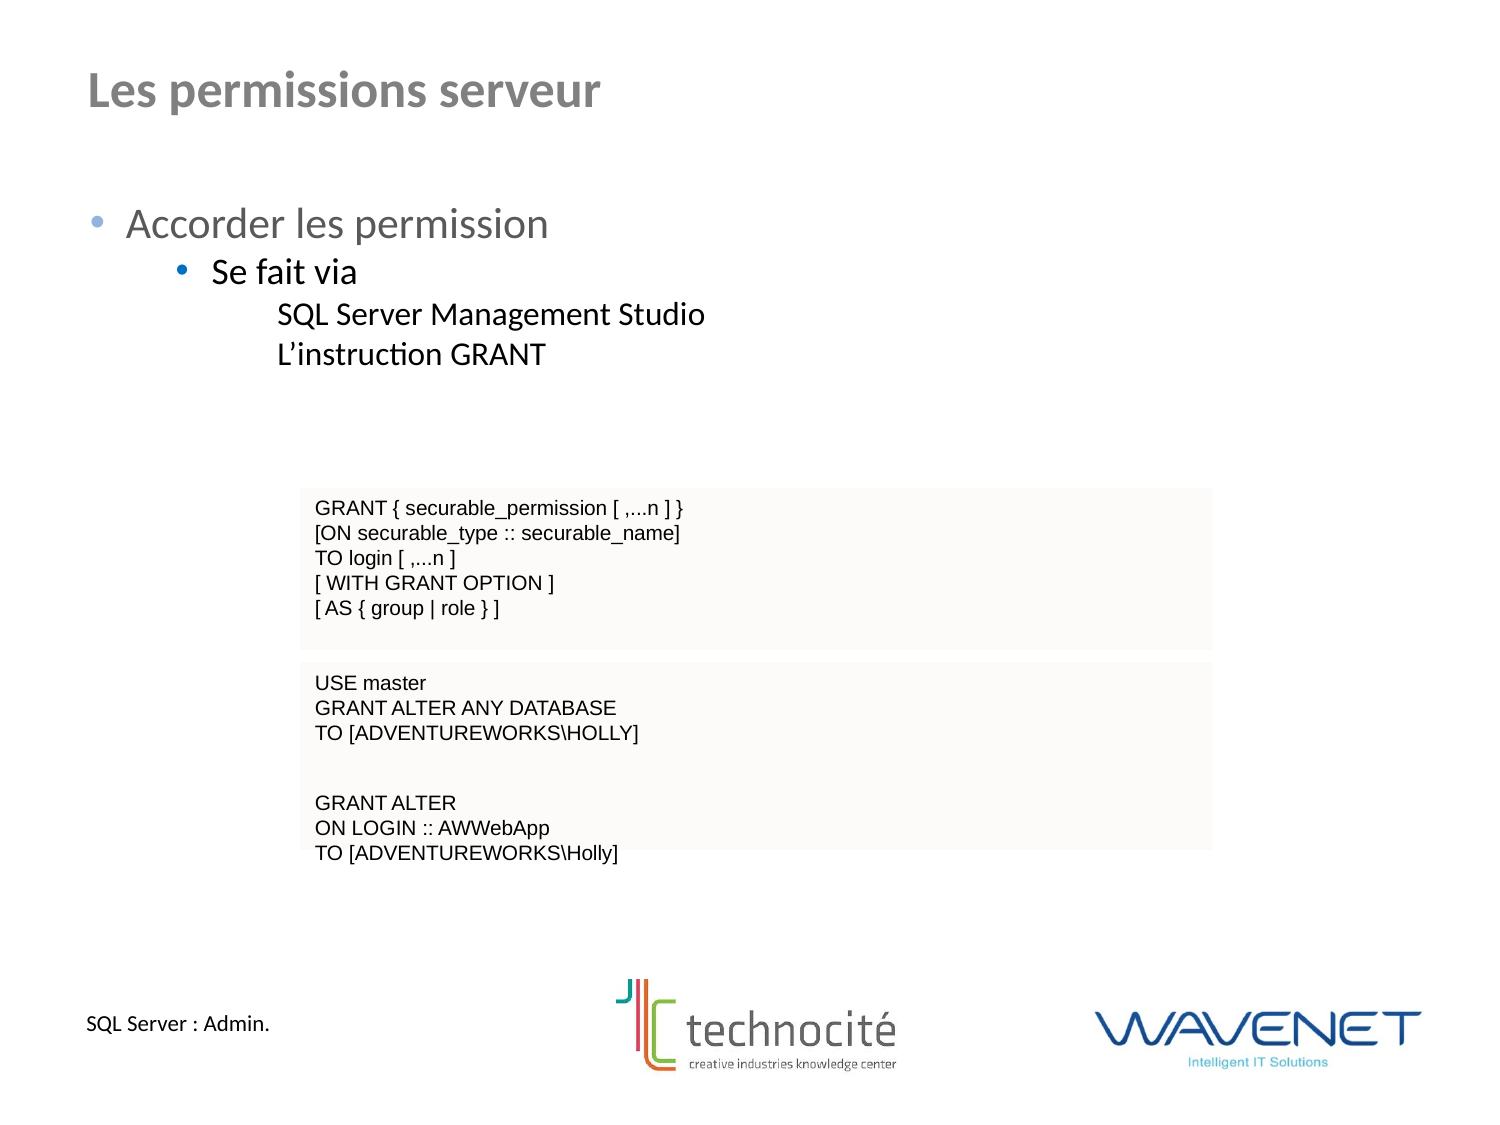

Les permissions serveur
Accorder les permission
Se fait via
SQL Server Management Studio
L’instruction GRANT

GRANT { securable_permission [ ,...n ] }
[ON securable_type :: securable_name]
TO login [ ,...n ]
[ WITH GRANT OPTION ]
[ AS { group | role } ]
USE master
GRANT ALTER ANY DATABASE
TO [ADVENTUREWORKS\HOLLY]

GRANT ALTER
ON LOGIN :: AWWebApp
TO [ADVENTUREWORKS\Holly]
SQL Server : Admin.